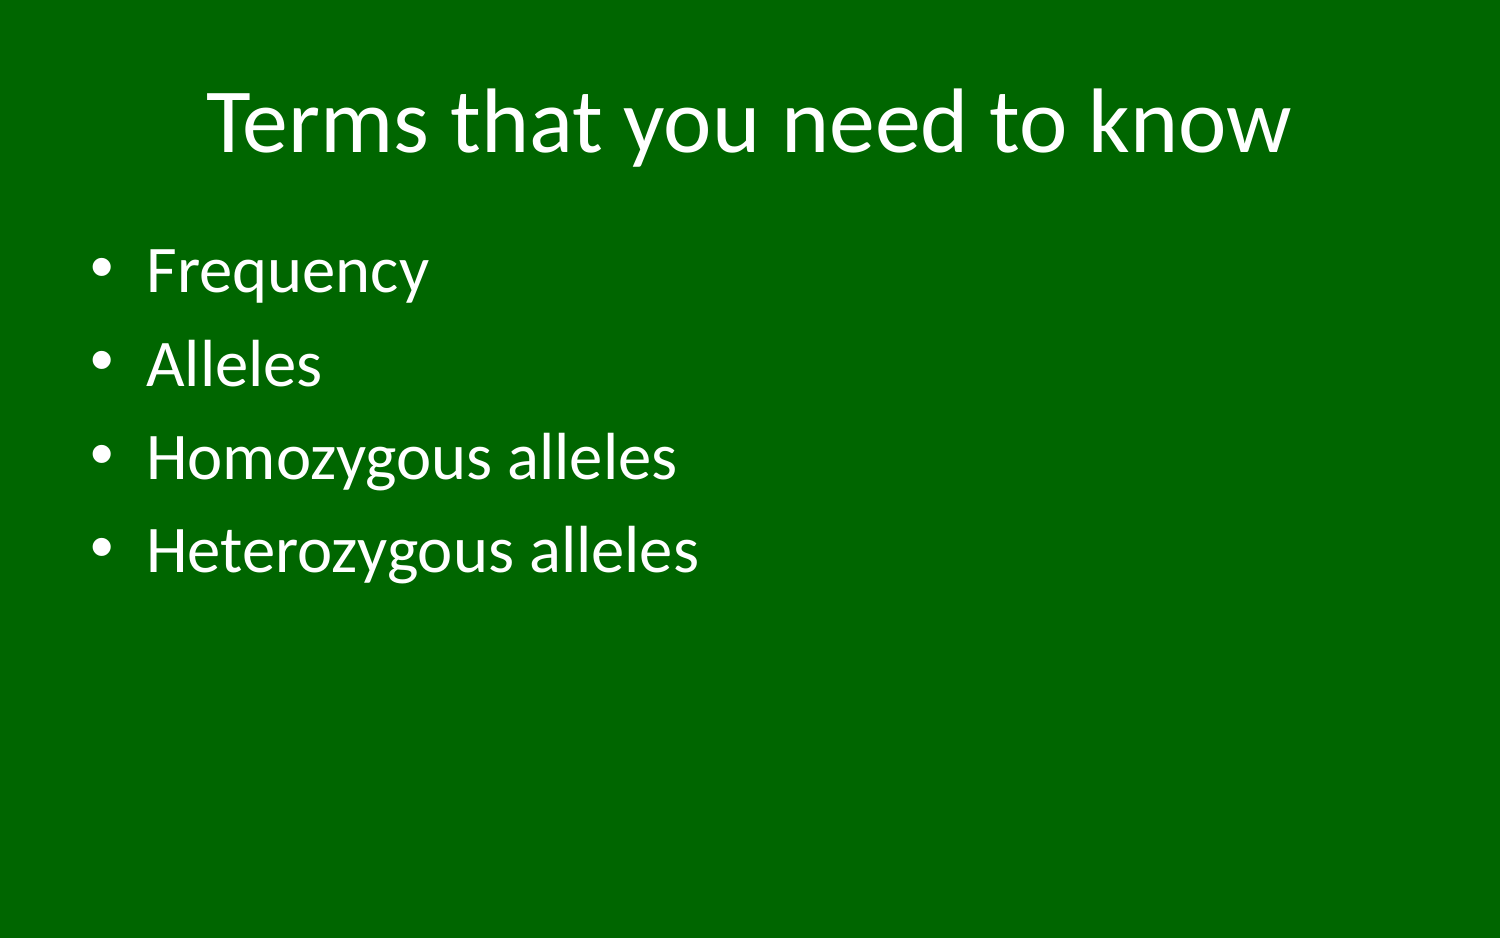

# Terms that you need to know
Frequency
Alleles
Homozygous alleles
Heterozygous alleles